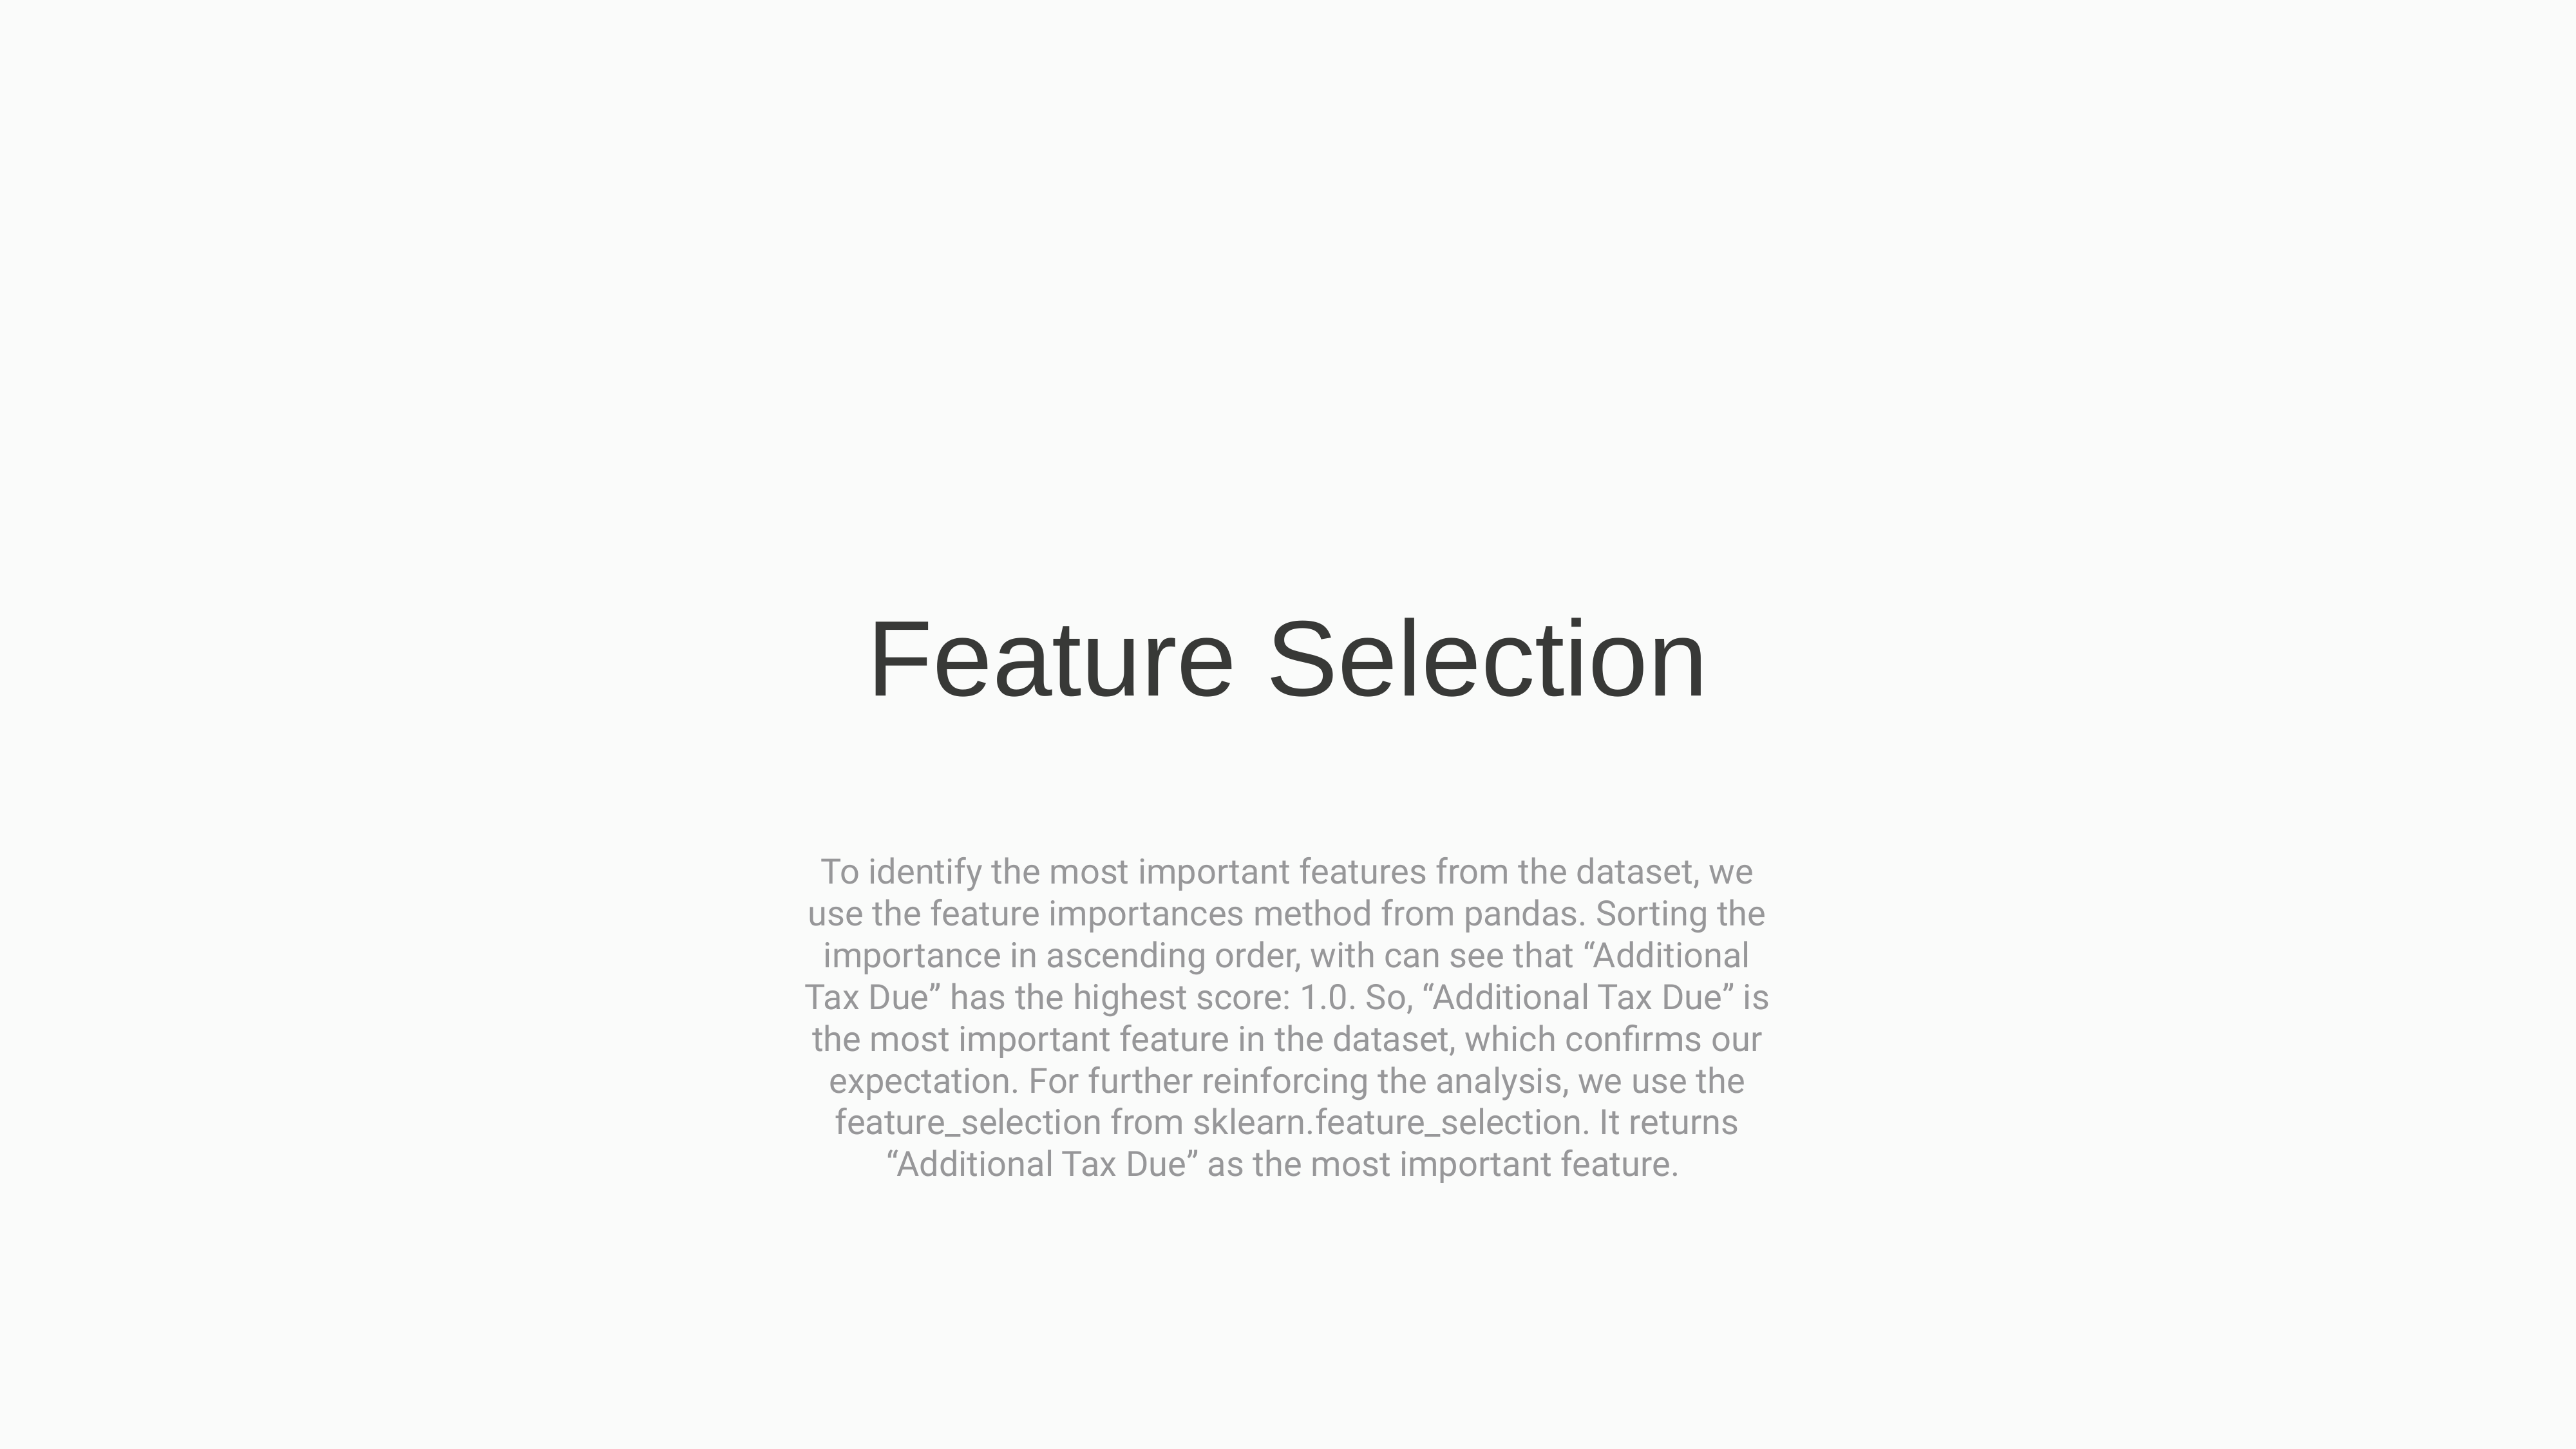

Feature Selection
To identify the most important features from the dataset, we use the feature importances method from pandas. Sorting the importance in ascending order, with can see that “Additional Tax Due” has the highest score: 1.0. So, “Additional Tax Due” is the most important feature in the dataset, which confirms our expectation. For further reinforcing the analysis, we use the feature_selection from sklearn.feature_selection. It returns “Additional Tax Due” as the most important feature.